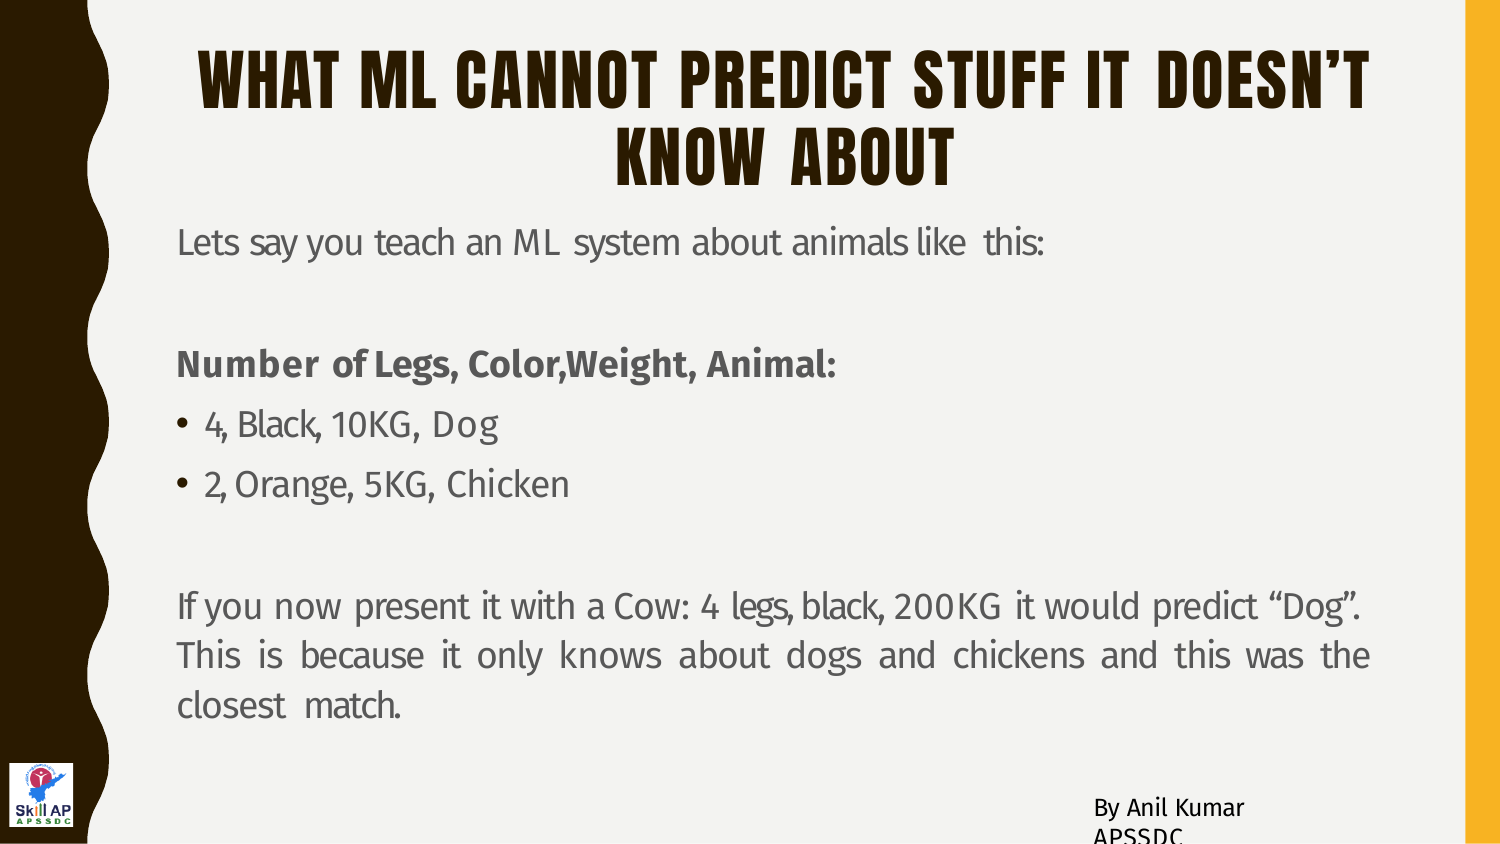

# WHAT ML CANNOT PREDICT STUFF IT DOESN’T
KNOW ABOUT
Lets say you teach an ML system about animals like this:

Number of Legs, Color,Weight, Animal:
4, Black, 10KG, Dog
2, Orange, 5KG, Chicken

If you now present it with a Cow: 4 legs, black, 200KG it would predict “Dog”.  This is because it only knows about dogs and chickens and this was the closest  match.

By Anil Kumar APSSDC
41